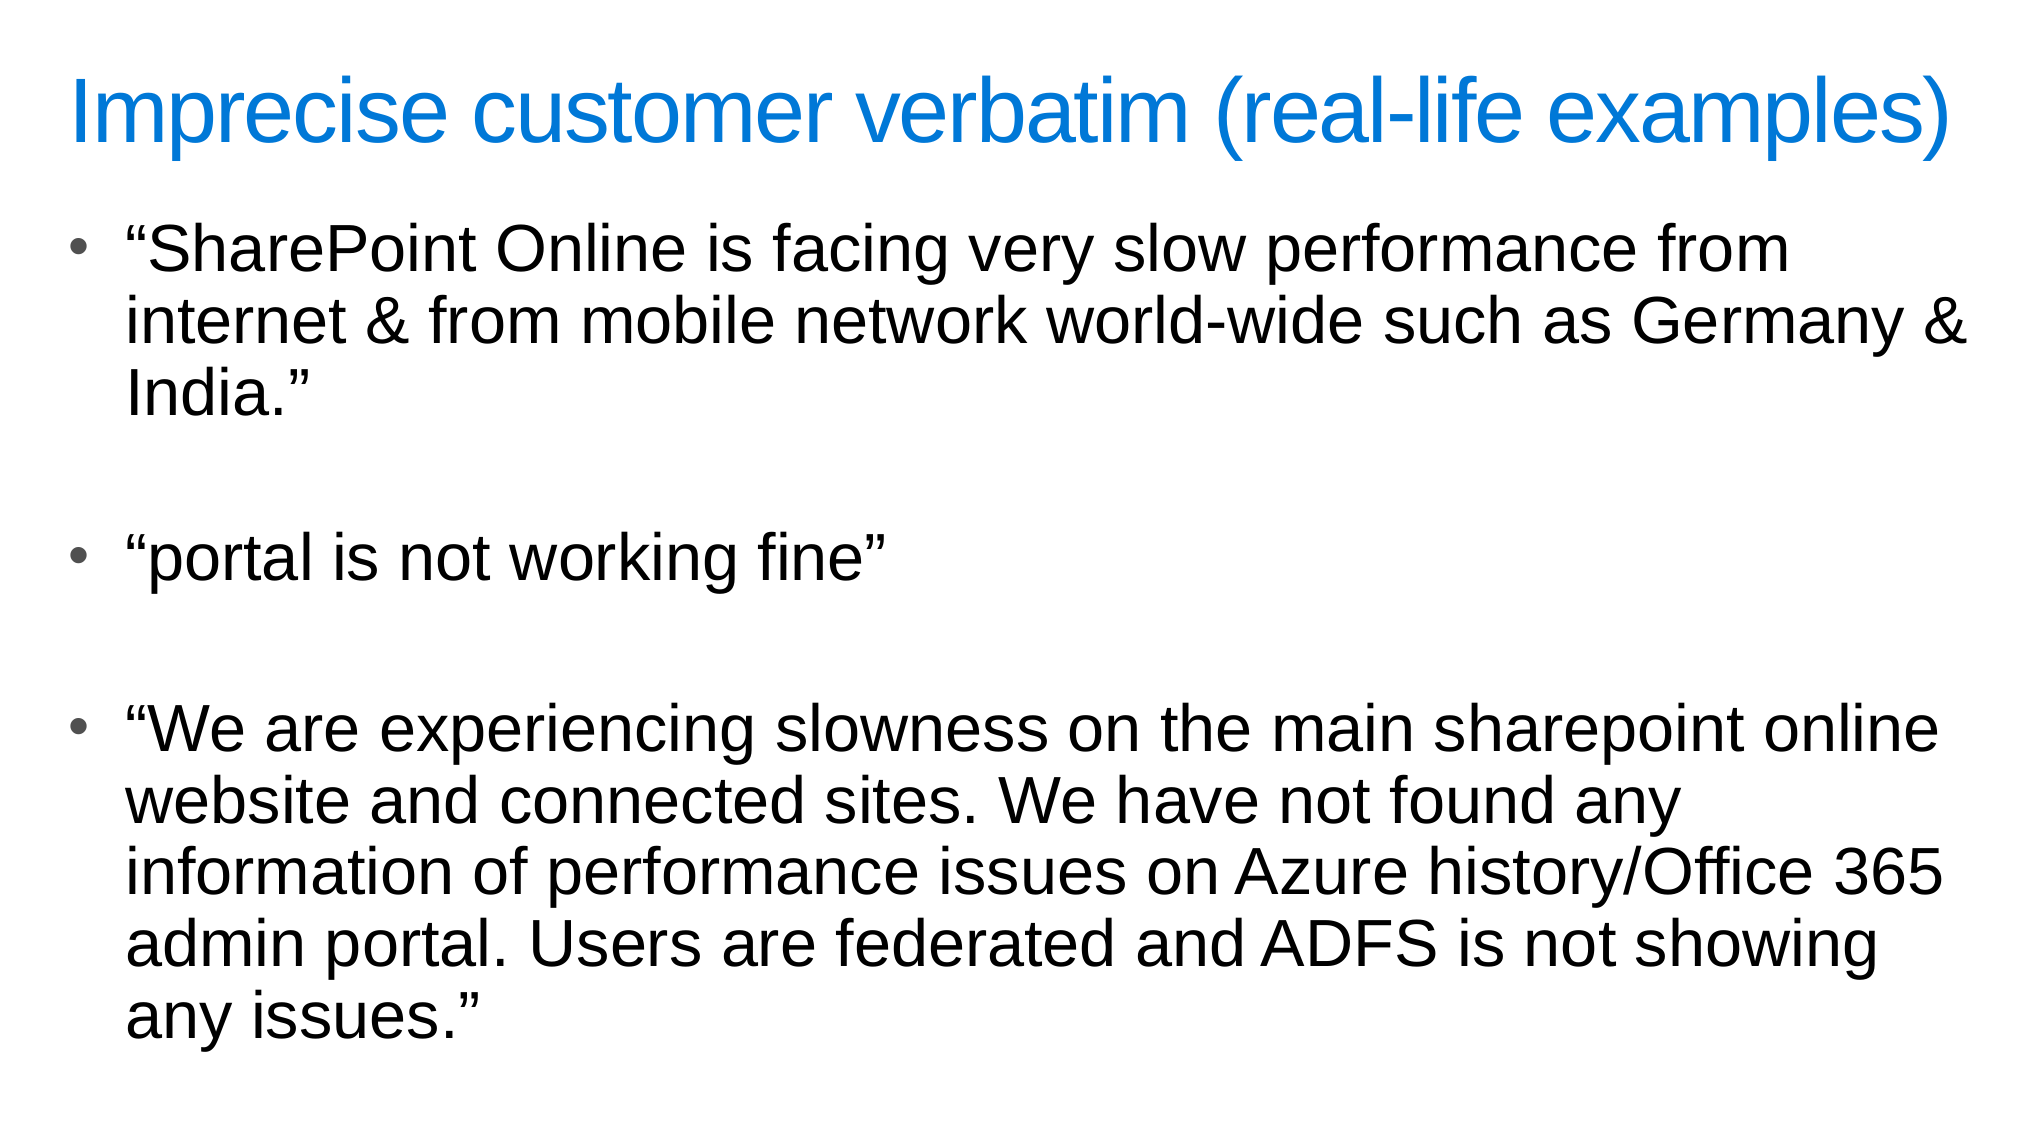

# Imprecise customer verbatim (real-life examples)
“SharePoint Online is facing very slow performance from internet & from mobile network world-wide such as Germany & India.”
“portal is not working fine”

“We are experiencing slowness on the main sharepoint online website and connected sites. We have not found any information of performance issues on Azure history/Office 365 admin portal. Users are federated and ADFS is not showing any issues.”